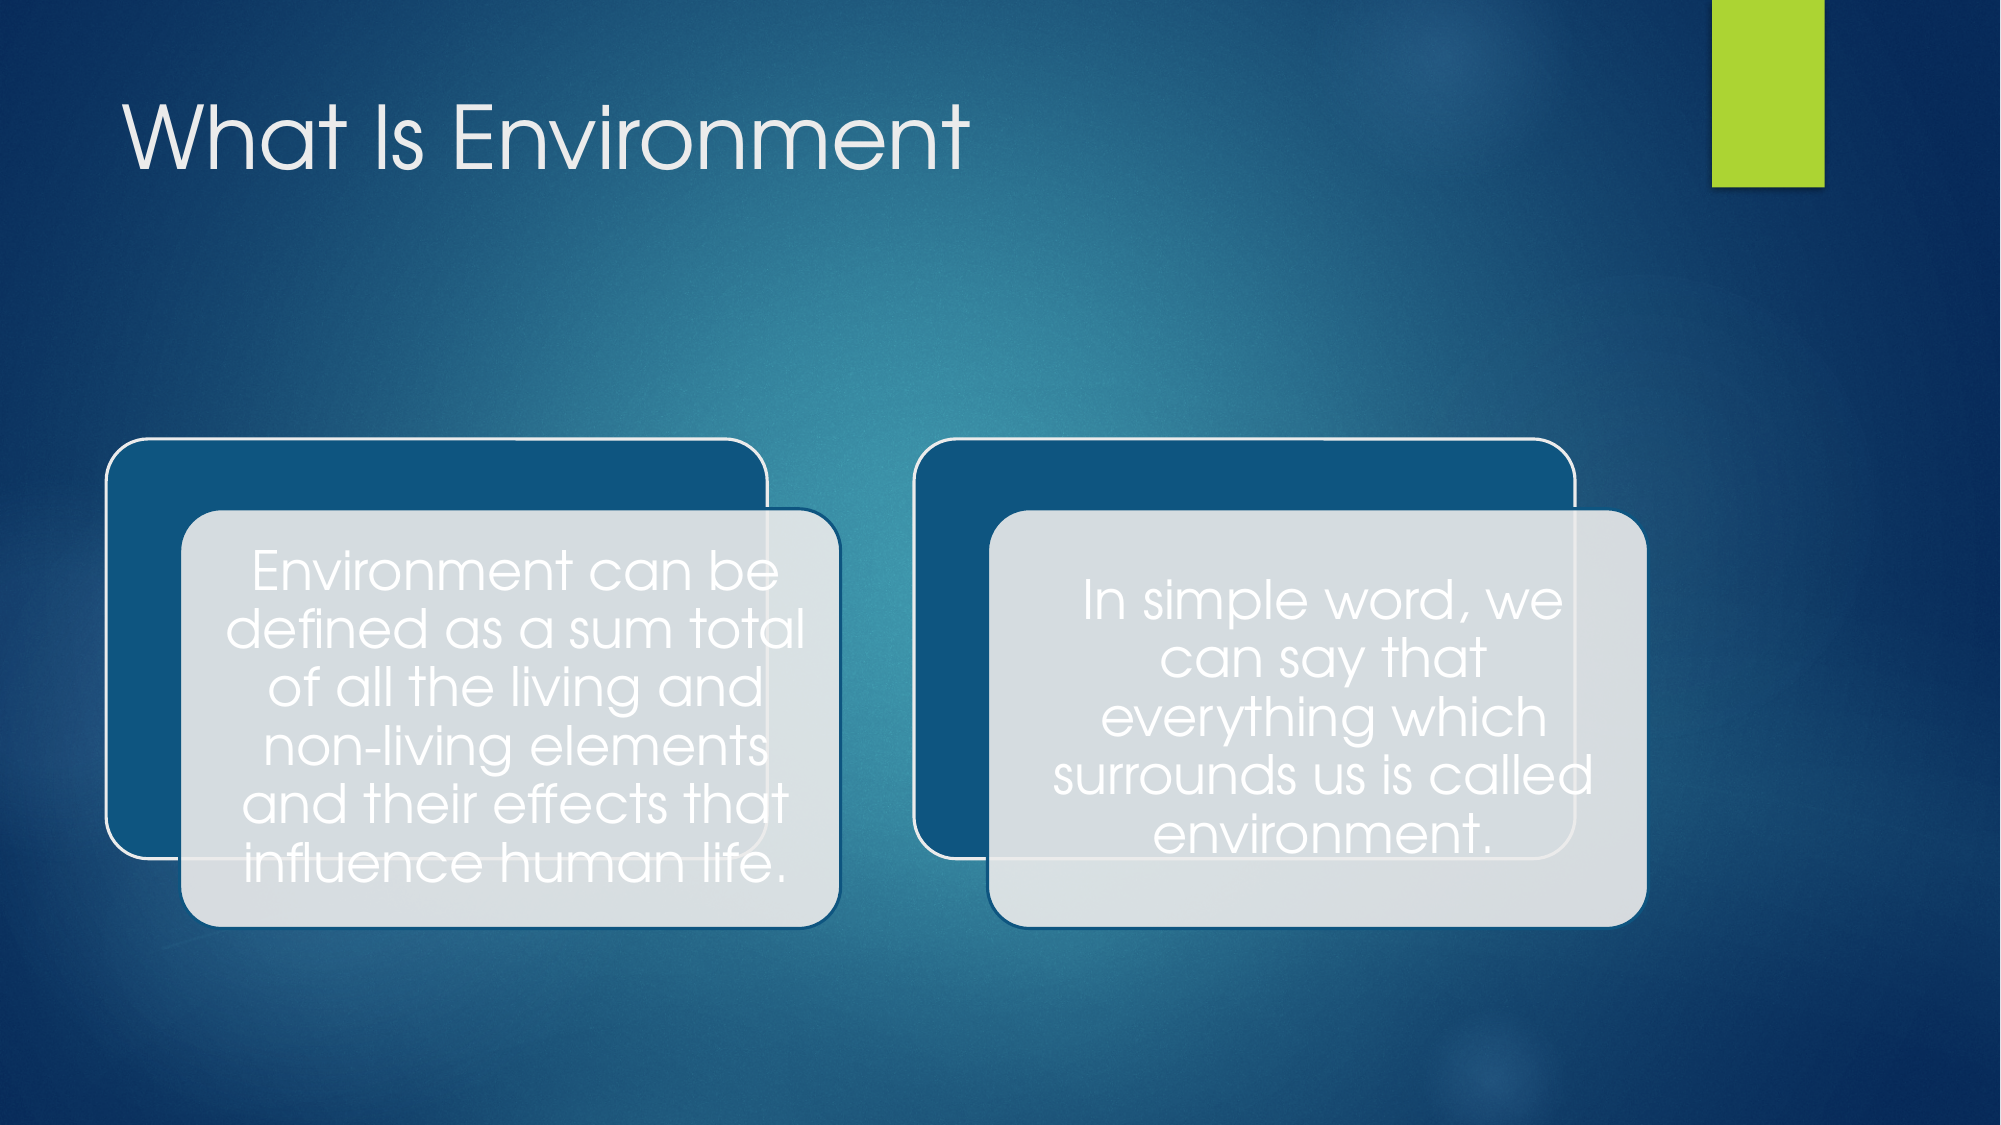

# What Is Environment
Environment can be defined as a sum total of all the living and non-living elements and their effects that influence human life.
In simple word, we can say that everything which surrounds us is called environment.